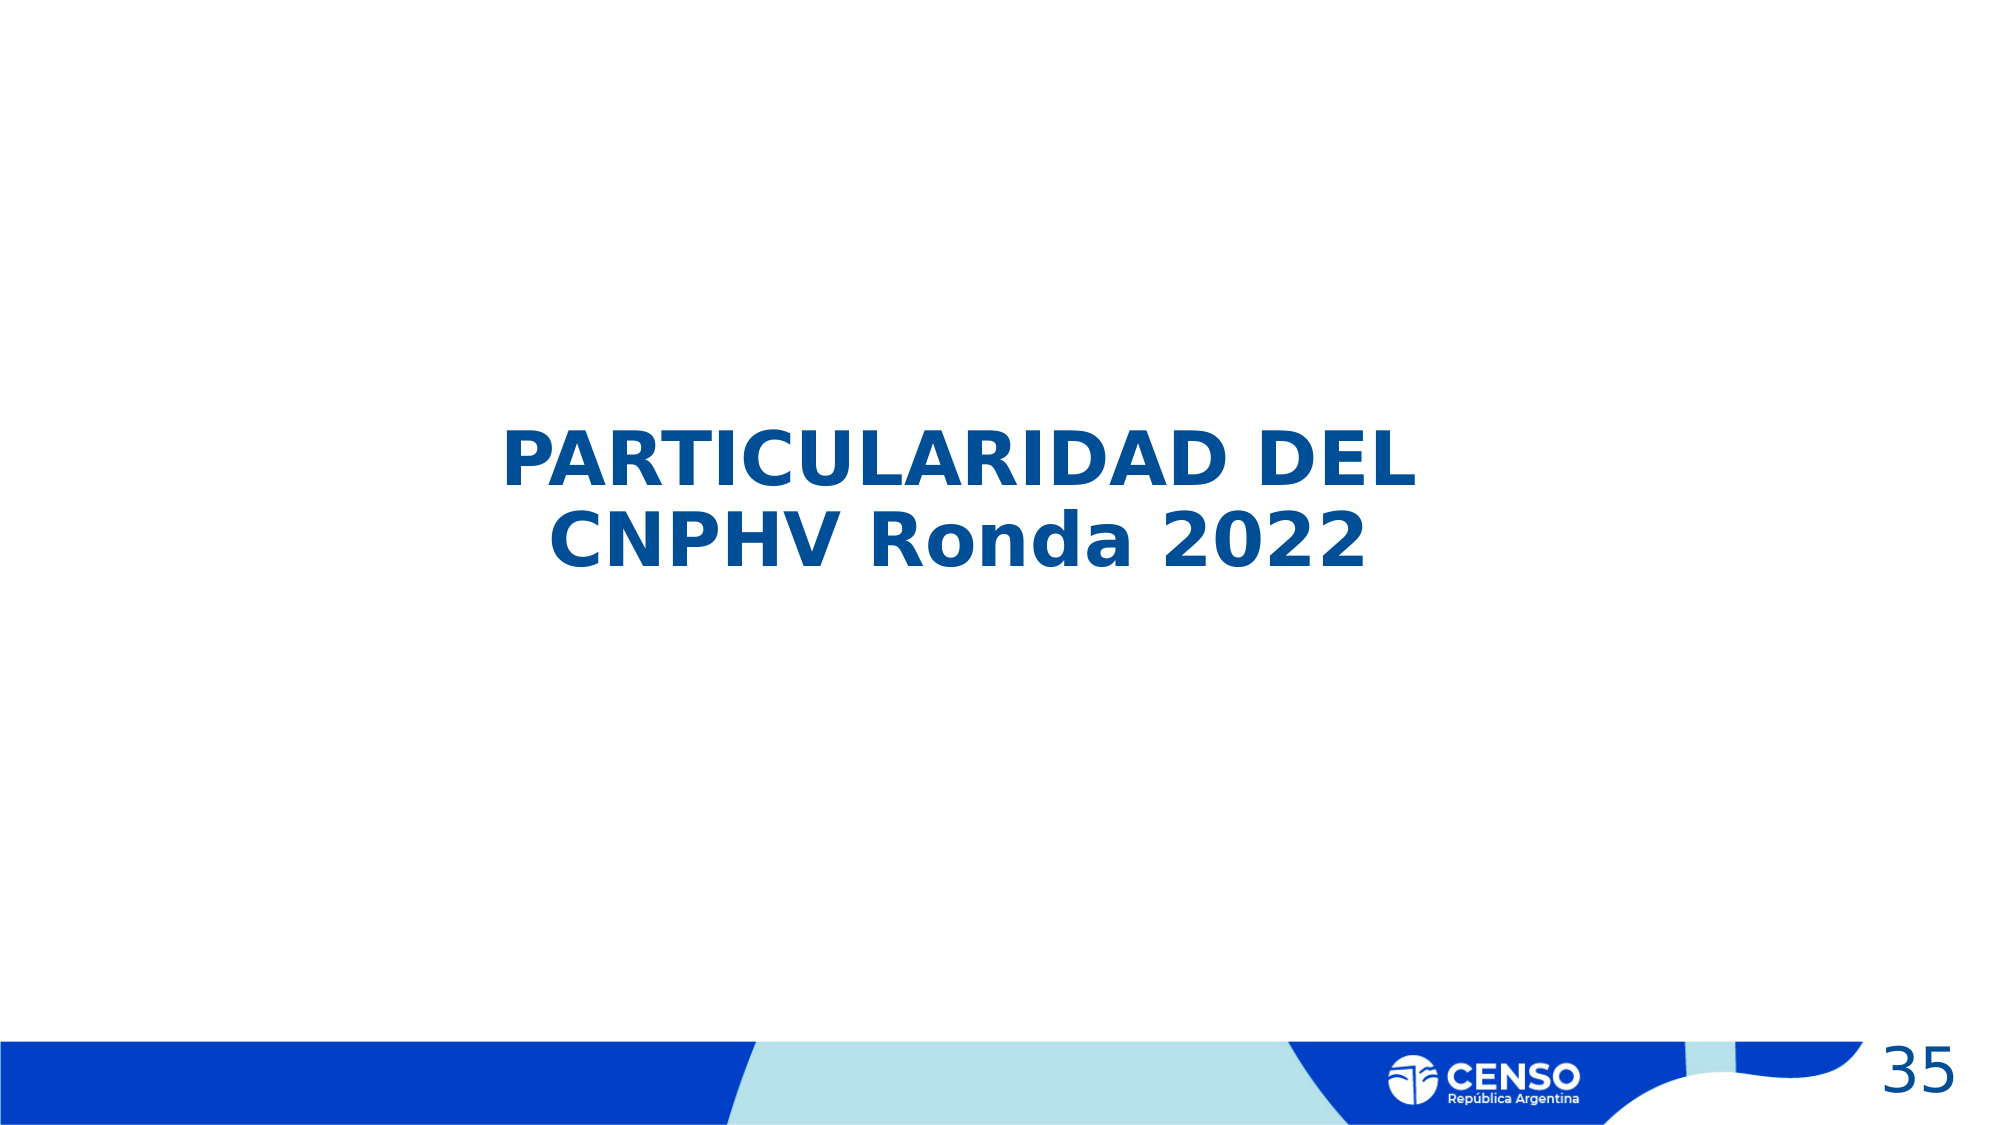

# PARTICULARIDAD DEL CNPHV Ronda 2022
35